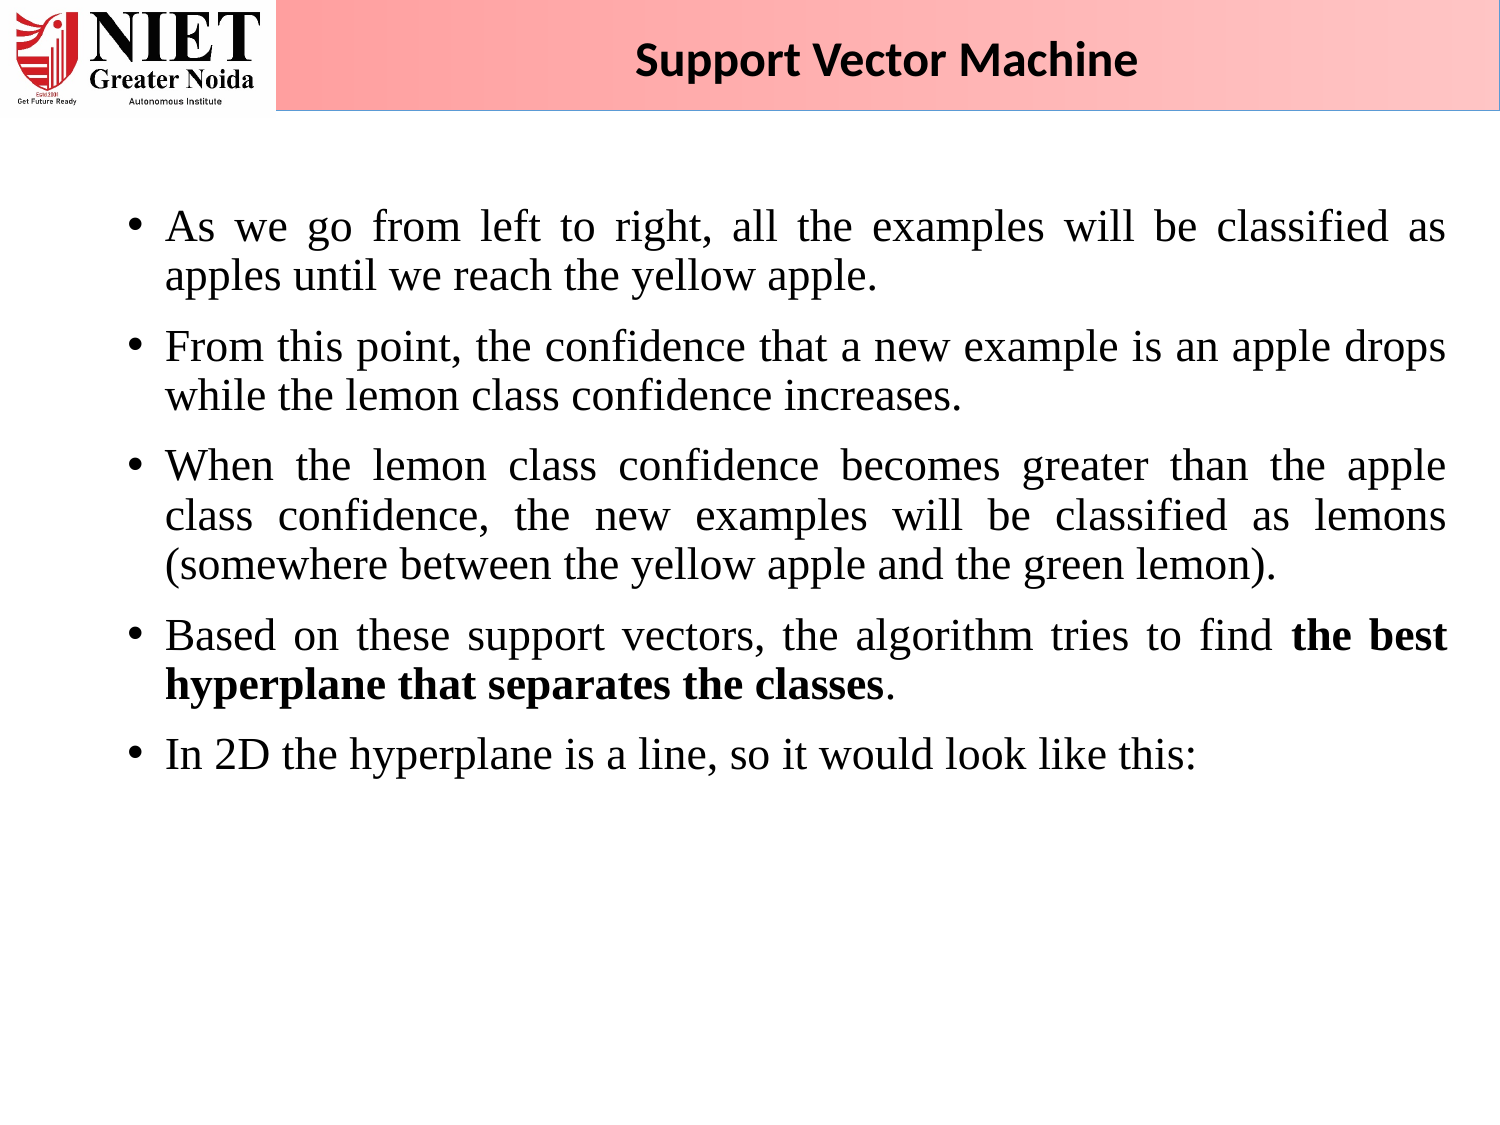

Support Vector Machine
As we go from left to right, all the examples will be classified as apples until we reach the yellow apple.
From this point, the confidence that a new example is an apple drops while the lemon class confidence increases.
When the lemon class confidence becomes greater than the apple class confidence, the new examples will be classified as lemons (somewhere between the yellow apple and the green lemon).
Based on these support vectors, the algorithm tries to find the best hyperplane that separates the classes.
In 2D the hyperplane is a line, so it would look like this: